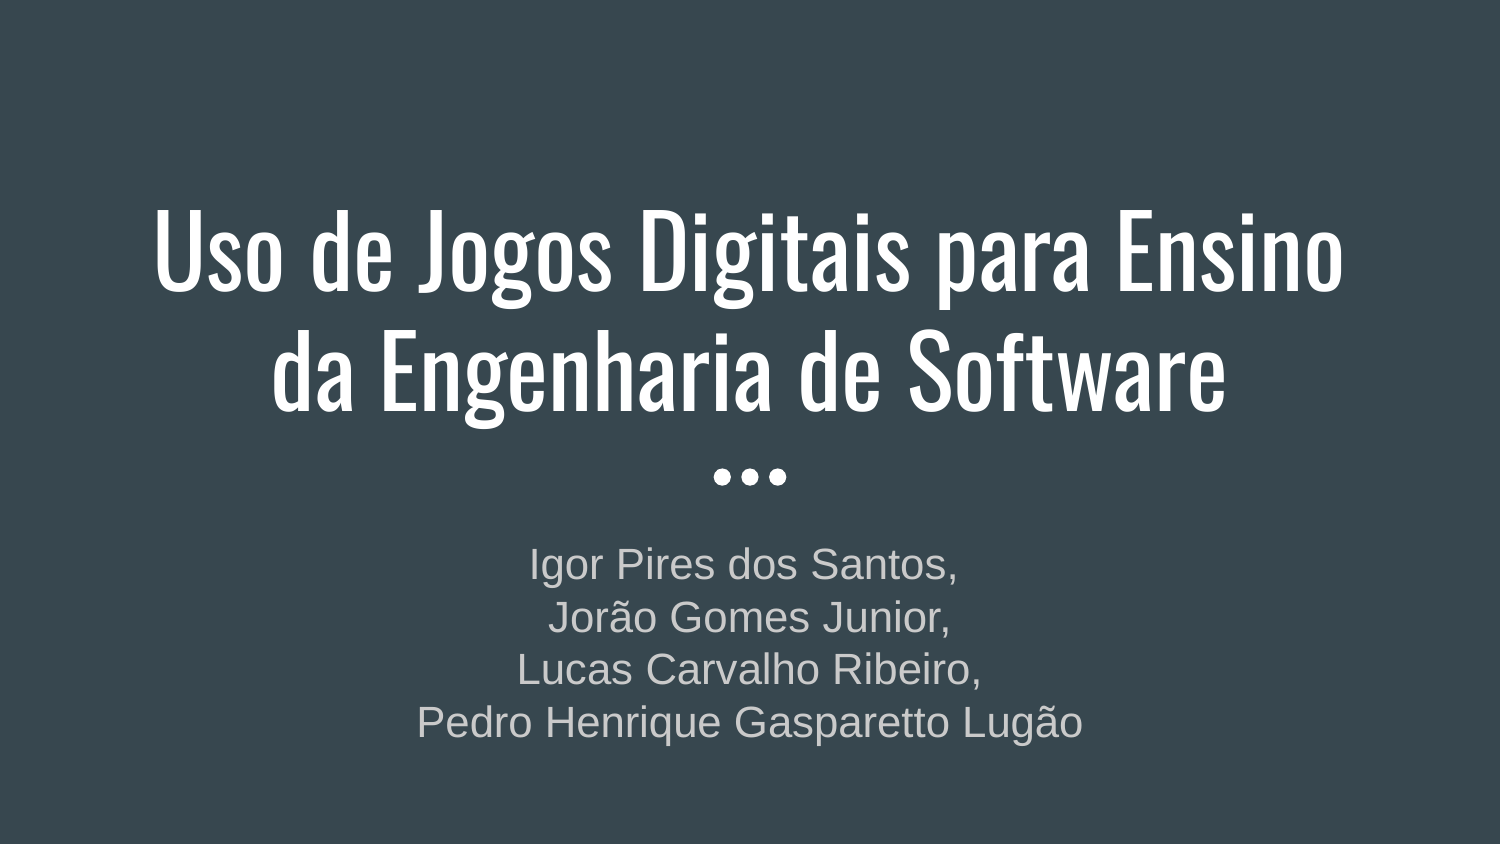

# Uso de Jogos Digitais para Ensino da Engenharia de Software
Igor Pires dos Santos,
Jorão Gomes Junior,
 Lucas Carvalho Ribeiro,
Pedro Henrique Gasparetto Lugão